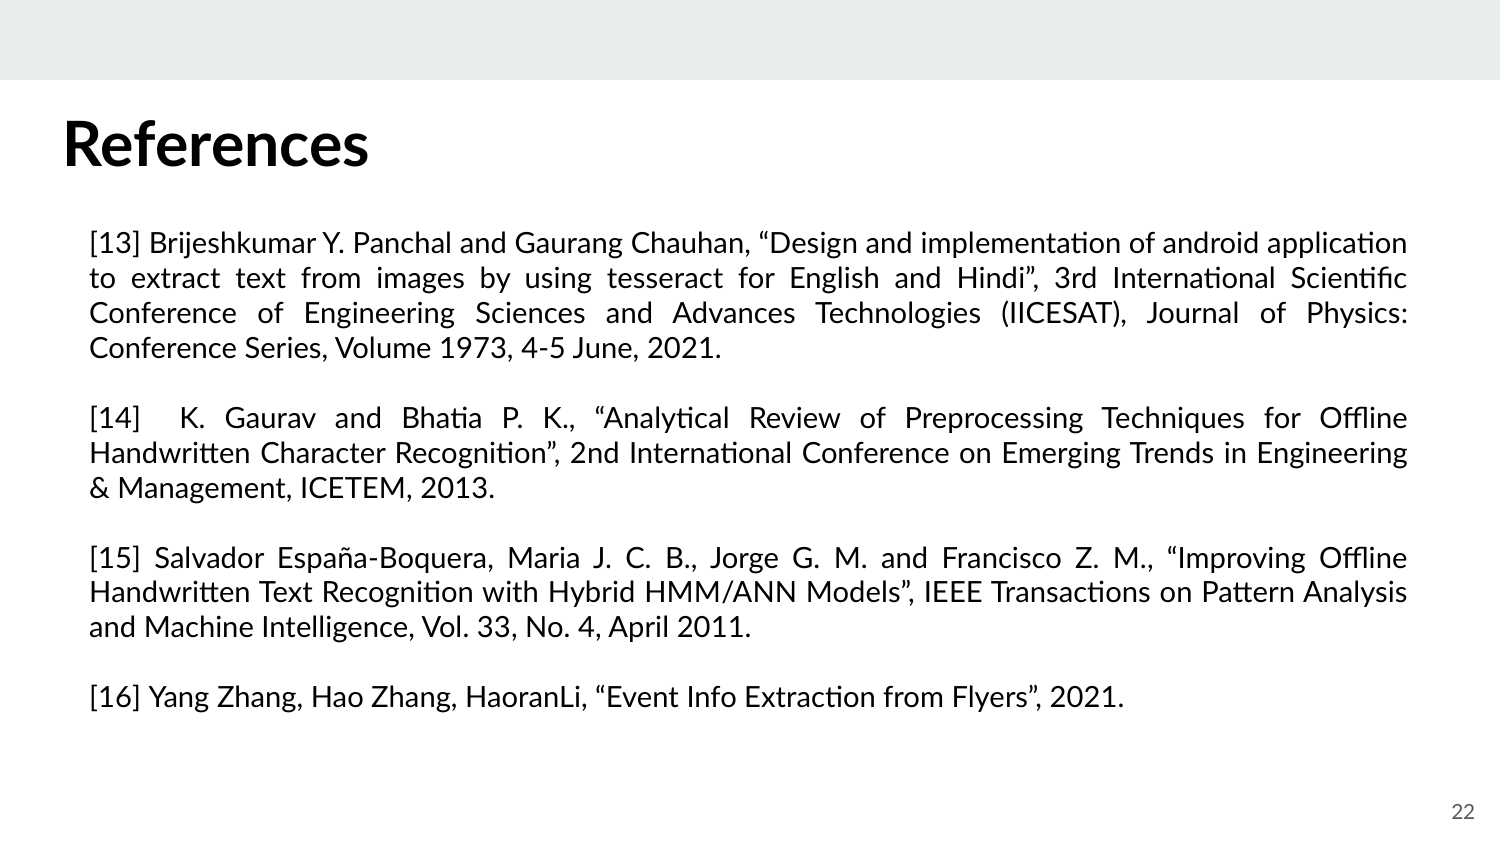

References
[13] Brijeshkumar Y. Panchal and Gaurang Chauhan, “Design and implementation of android application to extract text from images by using tesseract for English and Hindi”, 3rd International Scientific Conference of Engineering Sciences and Advances Technologies (IICESAT), Journal of Physics: Conference Series, Volume 1973, 4-5 June, 2021.

[14]  K. Gaurav and Bhatia P. K., “Analytical Review of Preprocessing Techniques for Offline Handwritten Character Recognition”, 2nd International Conference on Emerging Trends in Engineering & Management, ICETEM, 2013.

[15] Salvador España-Boquera, Maria J. C. B., Jorge G. M. and Francisco Z. M., “Improving Offline Handwritten Text Recognition with Hybrid HMM/ANN Models”, IEEE Transactions on Pattern Analysis and Machine Intelligence, Vol. 33, No. 4, April 2011.

[16] Yang Zhang, Hao Zhang, HaoranLi, “Event Info Extraction from Flyers”, 2021.

22